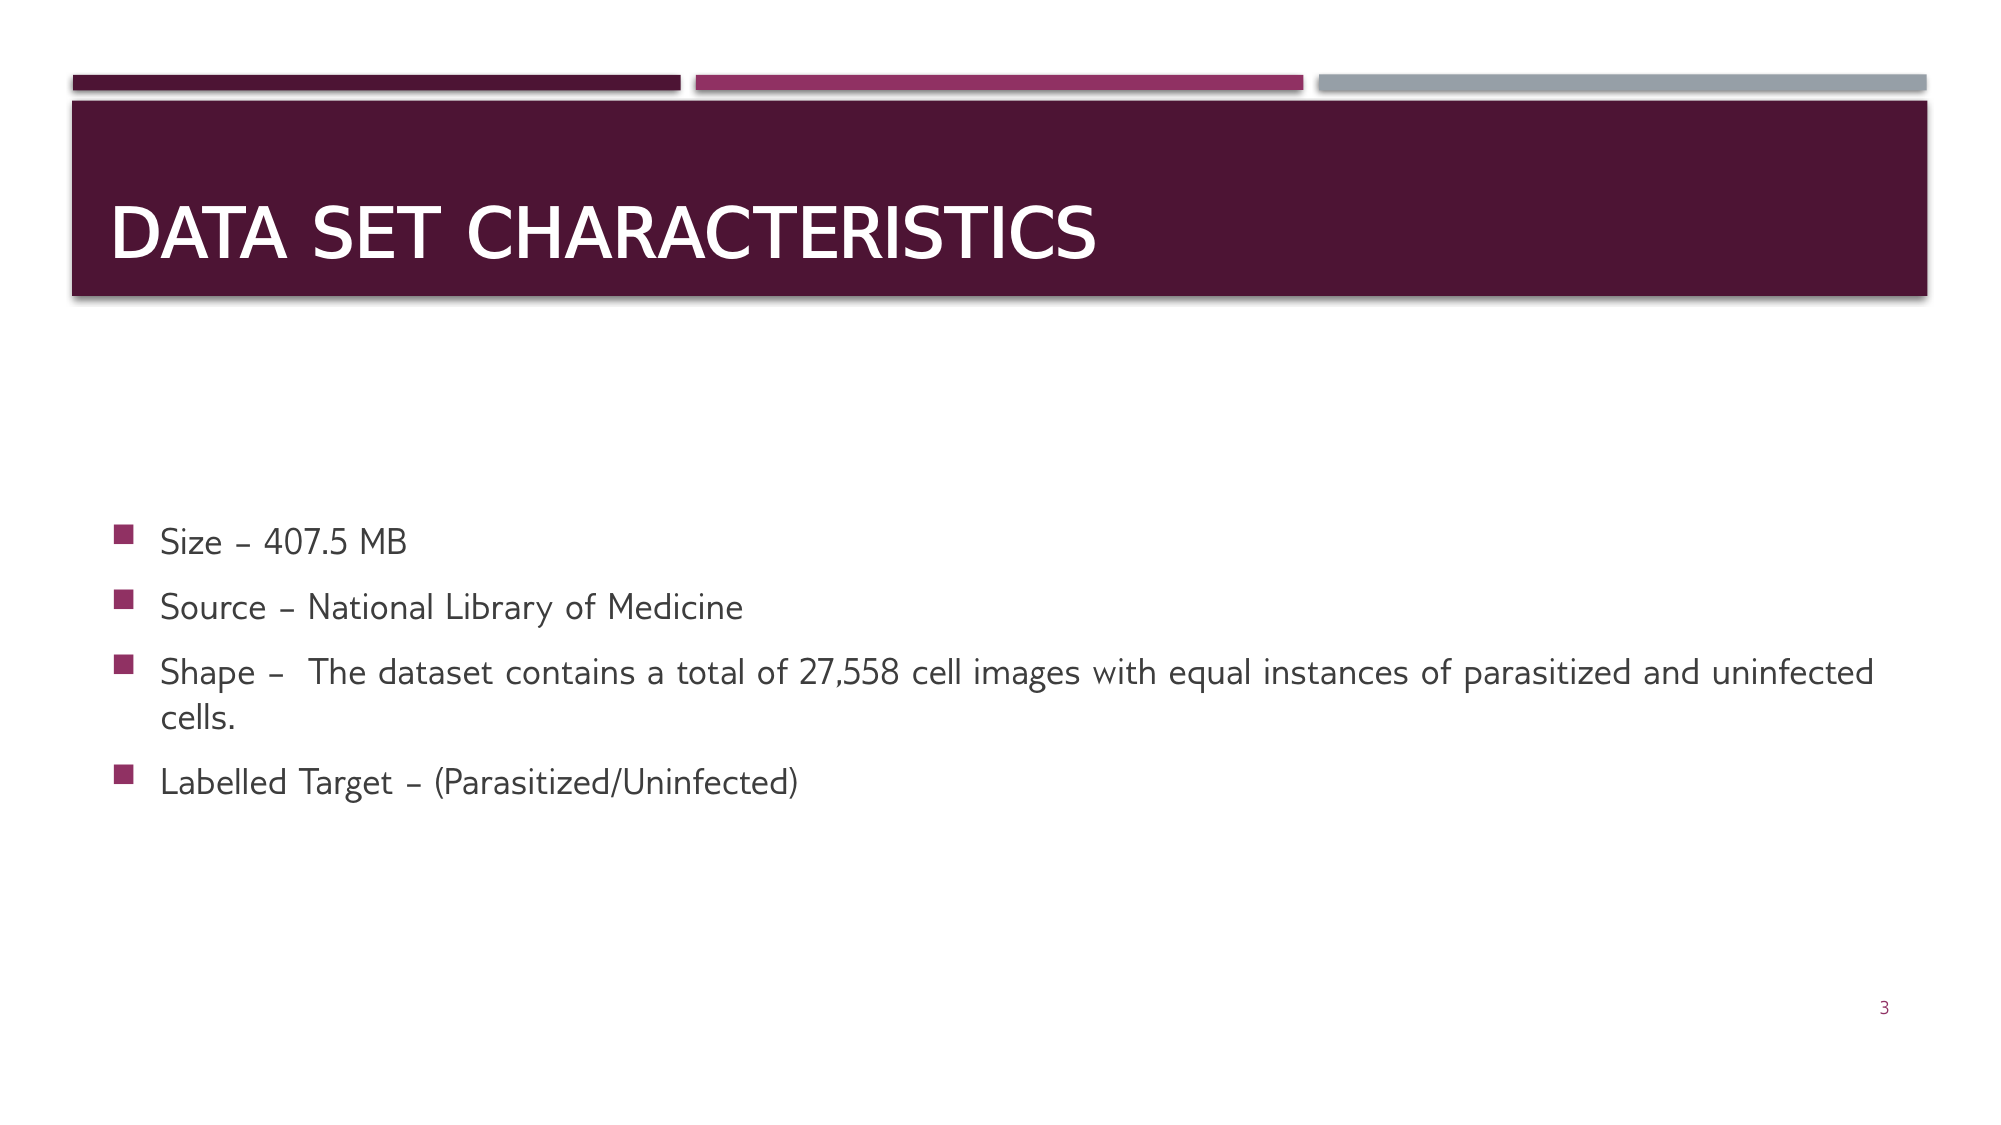

# Data SET CHARACTERISTICS
Size – 407.5 MB
Source – National Library of Medicine
Shape –  The dataset contains a total of 27,558 cell images with equal instances of parasitized and uninfected cells.
Labelled Target – (Parasitized/Uninfected)
3